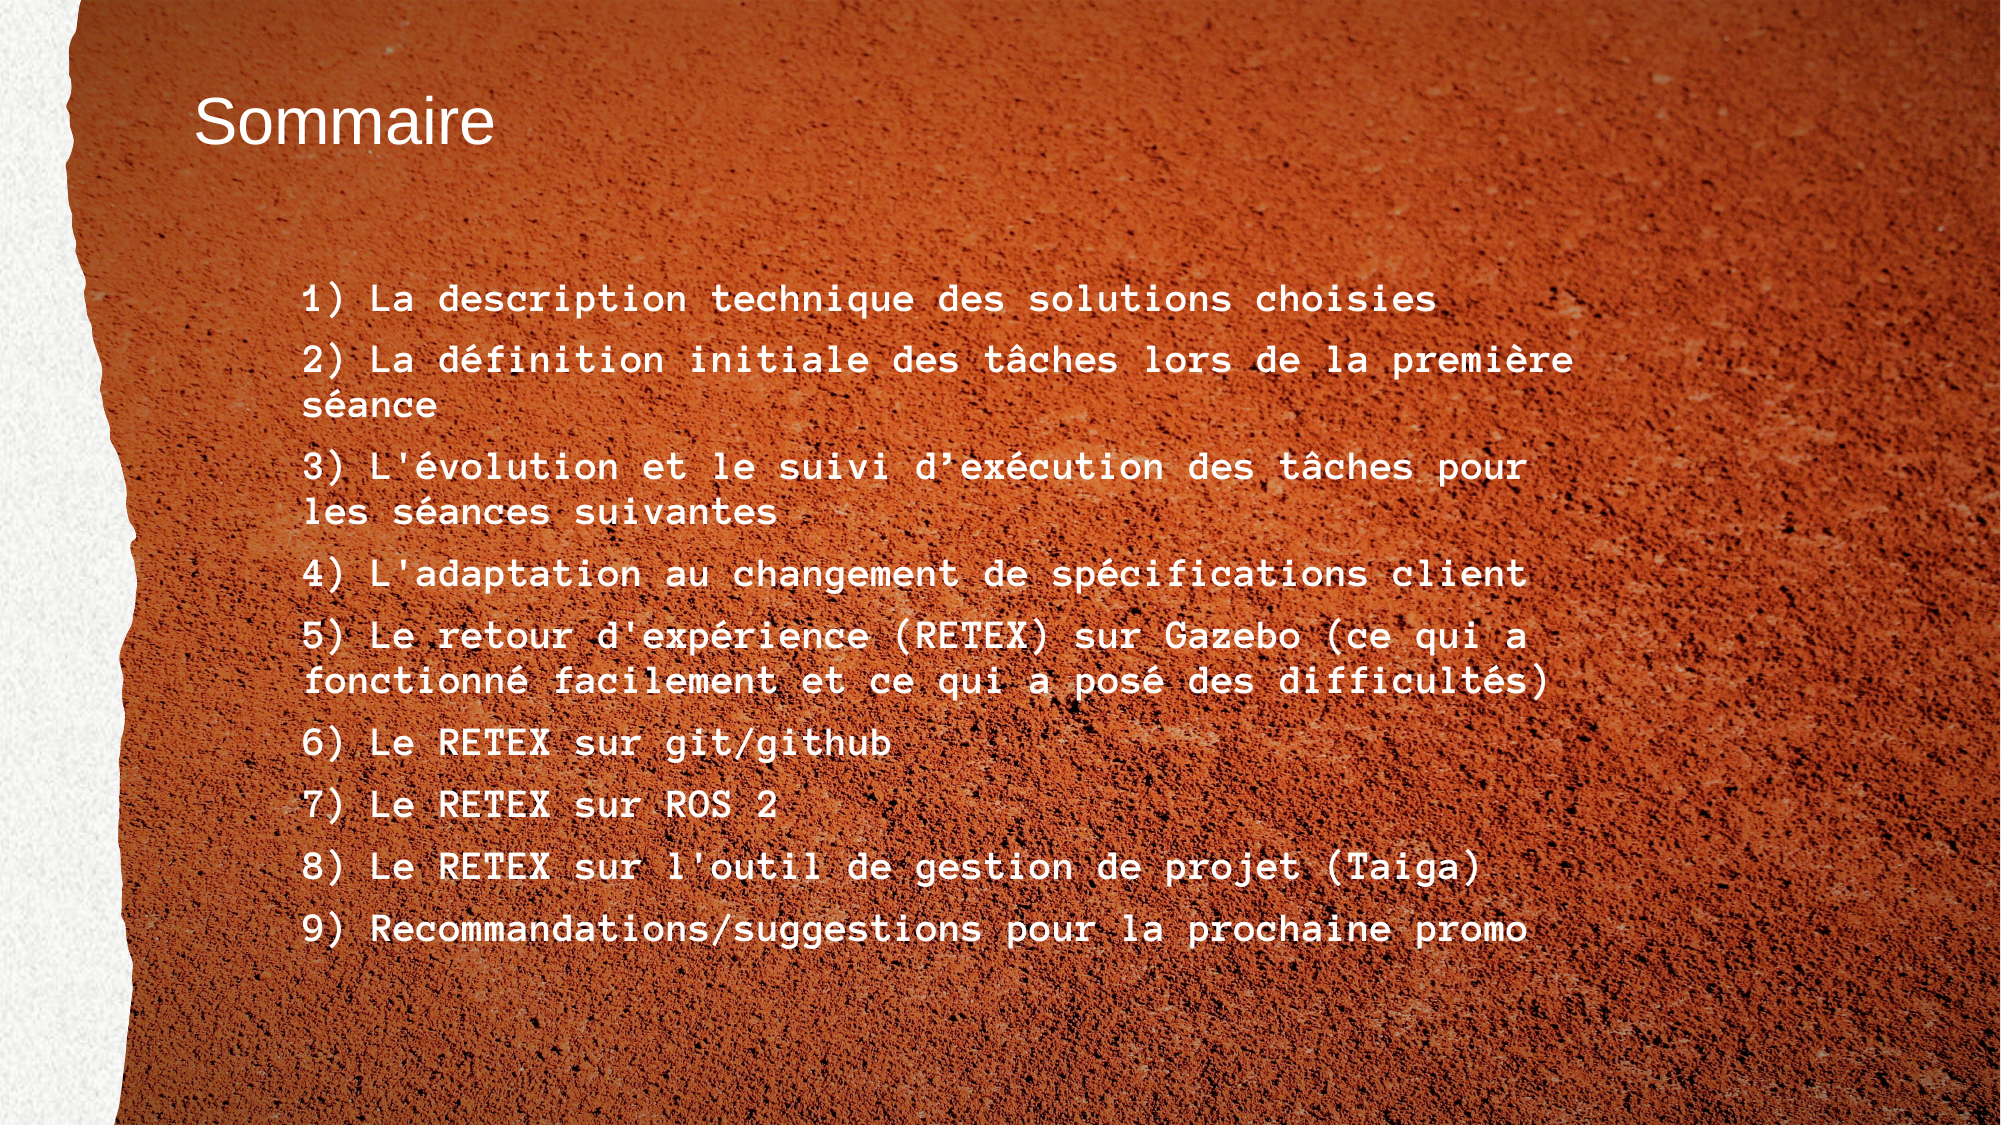

Sommaire
1) La description technique des solutions choisies
2) La définition initiale des tâches lors de la première séance
3) L'évolution et le suivi d’exécution des tâches pour les séances suivantes
4) L'adaptation au changement de spécifications client
5) Le retour d'expérience (RETEX) sur Gazebo (ce qui a fonctionné facilement et ce qui a posé des difficultés)
6) Le RETEX sur git/github
7) Le RETEX sur ROS 2
8) Le RETEX sur l'outil de gestion de projet (Taiga)
9) Recommandations/suggestions pour la prochaine promo